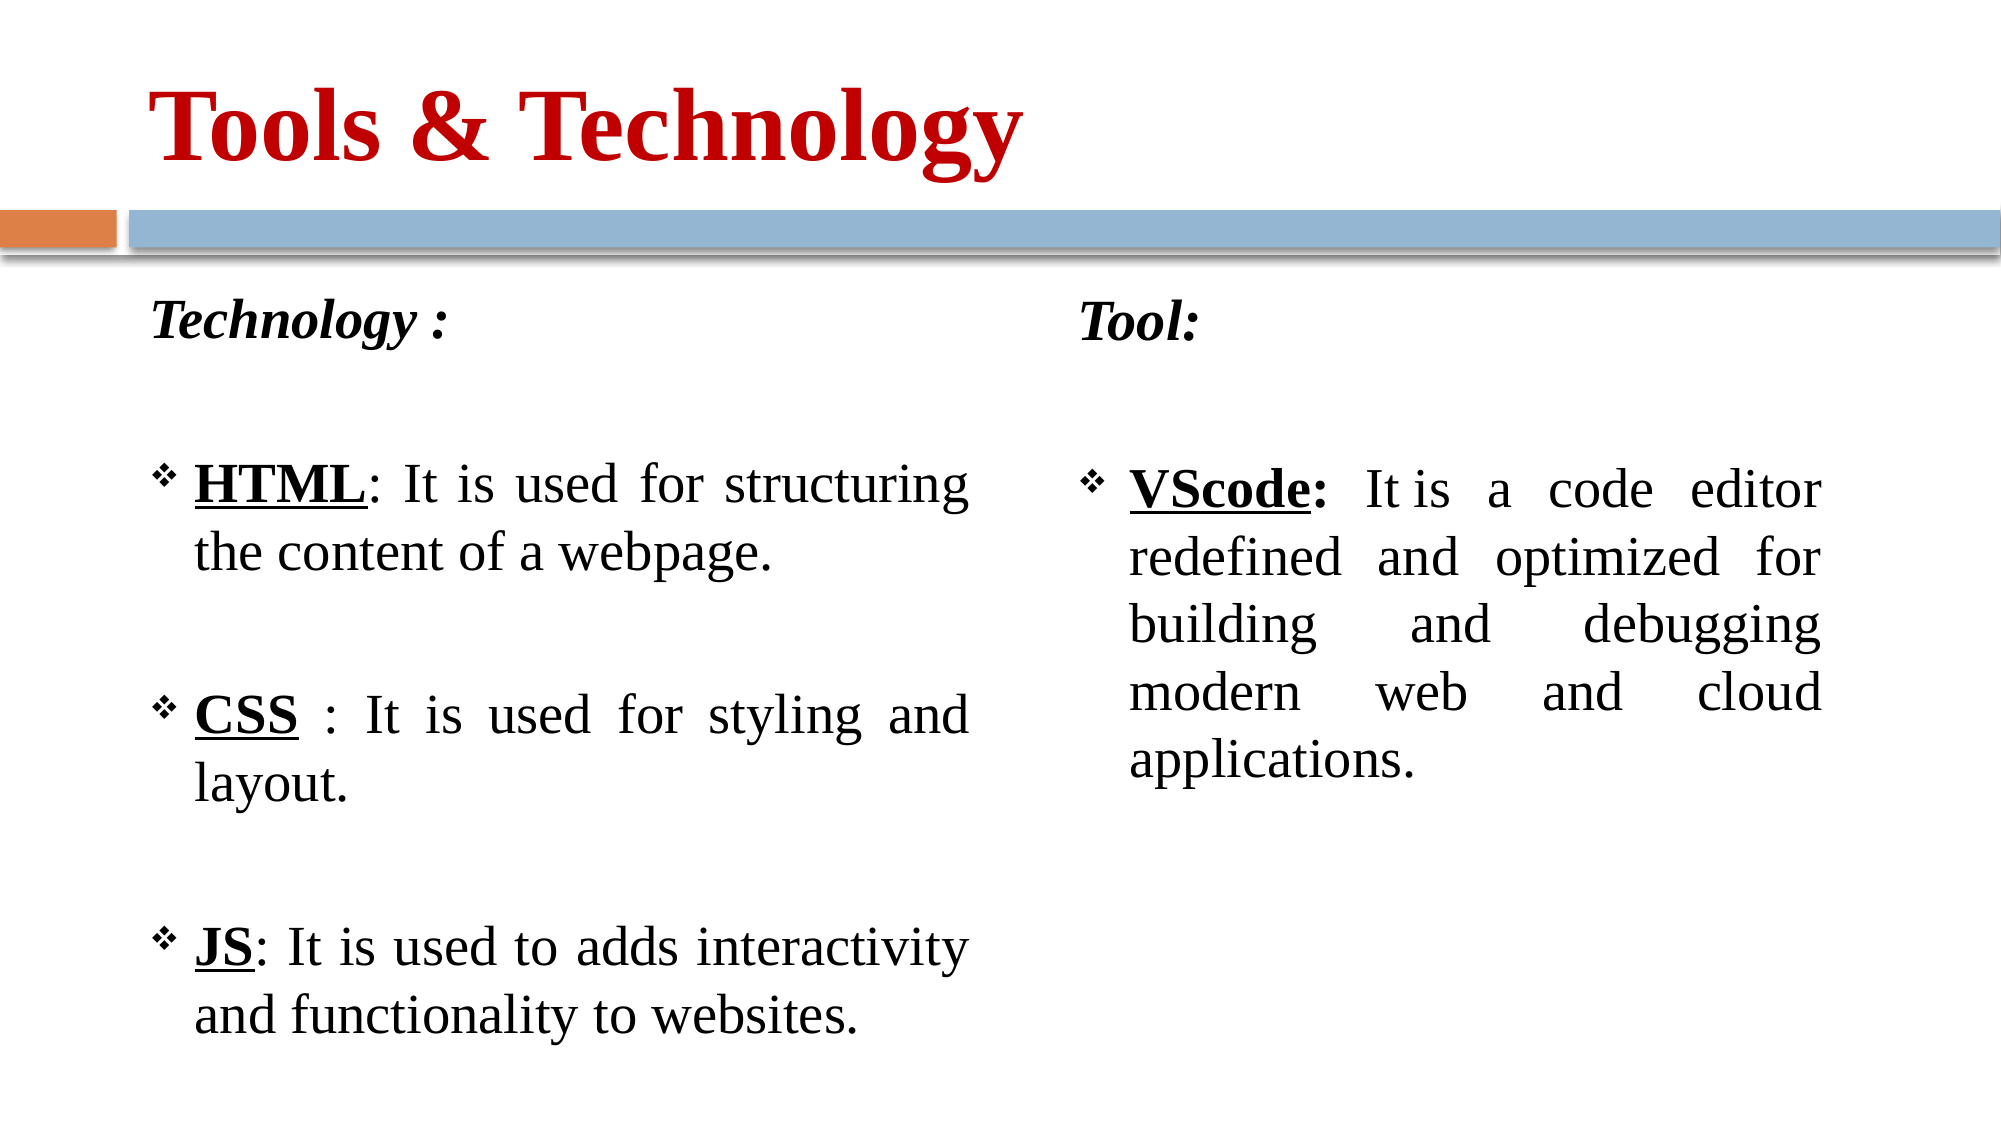

# Tools & Technology
Technology :

HTML: It is used for structuring the content of a webpage.

CSS : It is used for styling and layout.

JS: It is used to adds interactivity and functionality to websites.

Tool:

VScode: It is a code editor redefined and optimized for building and debugging modern web and cloud applications.